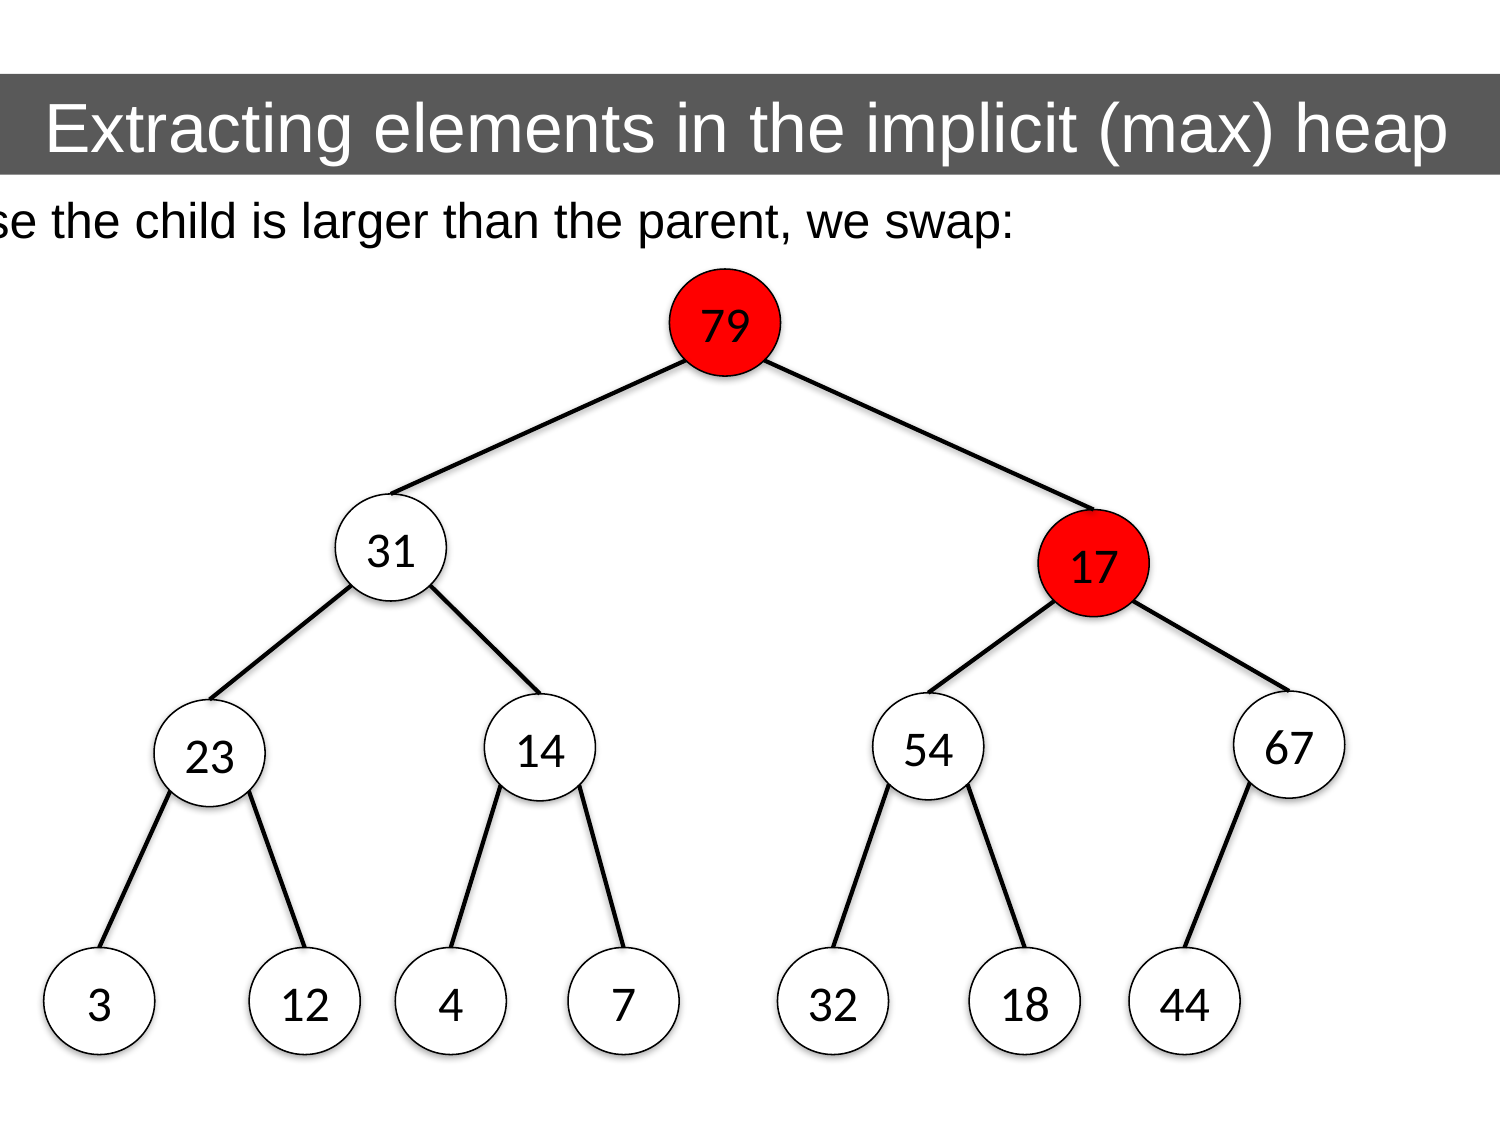

Extracting elements in the implicit (max) heap
Because the child is larger than the parent, we swap:
79
31
17
67
54
14
23
3
12
4
7
32
18
44